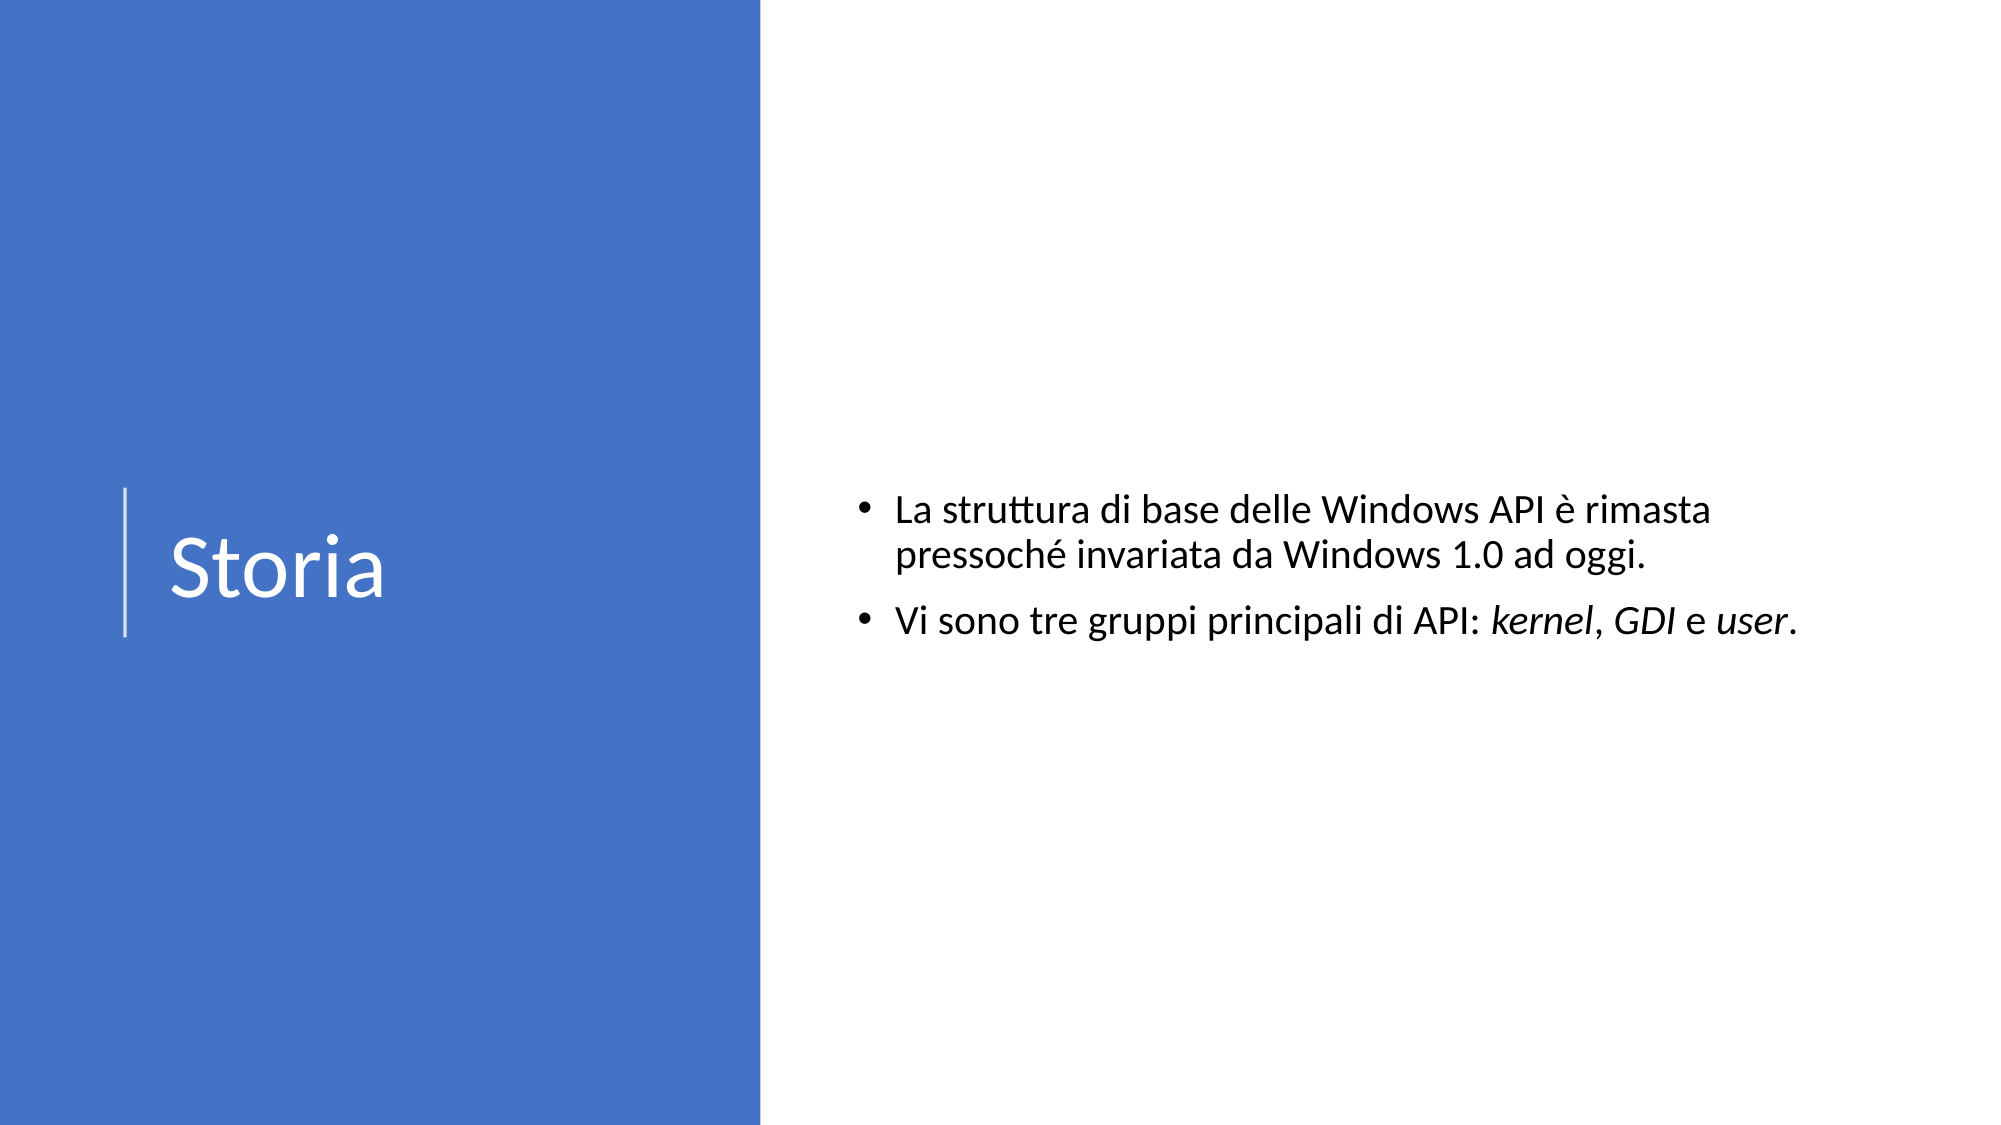

# Storia
La struttura di base delle Windows API è rimasta pressoché invariata da Windows 1.0 ad oggi.
Vi sono tre gruppi principali di API: kernel, GDI e user.